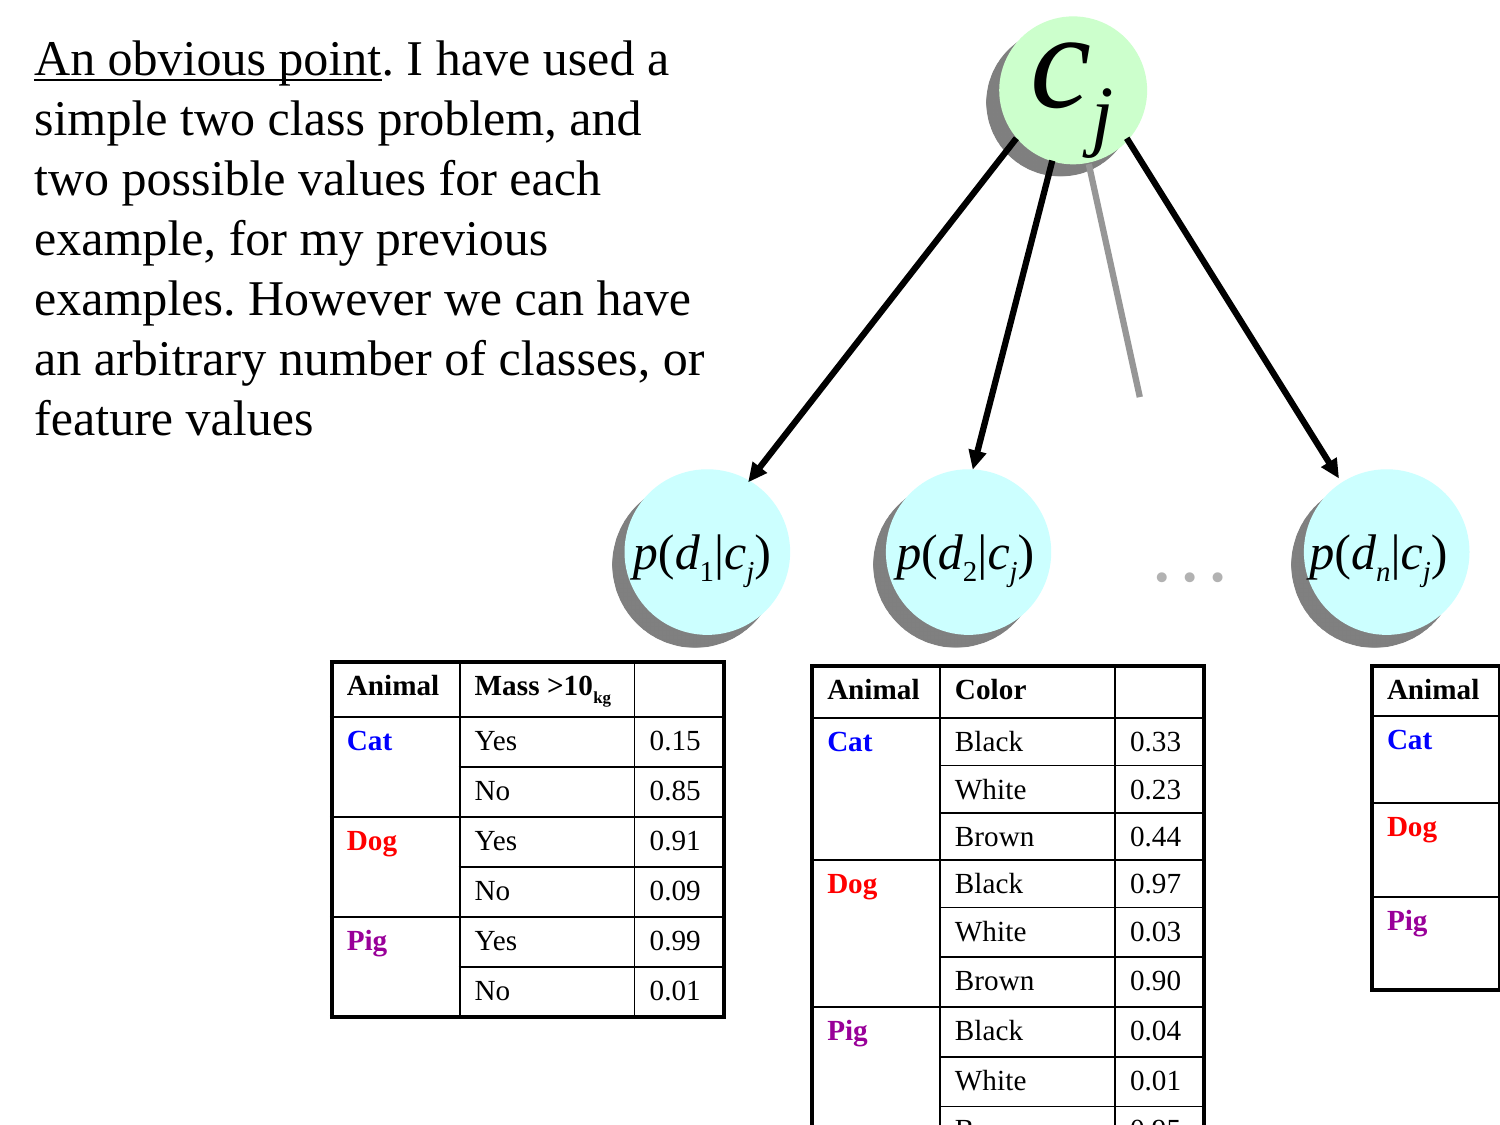

cj

An obvious point. I have used a simple two class problem, and two possible values for each example, for my previous examples. However we can have an arbitrary number of classes, or feature values

…
p(d1|cj)          p(d2|cj)                      p(dn|cj)
| Animal | Mass >10kg |  |
| --- | --- | --- |
| Cat | Yes | 0.15 |
|  | No | 0.85 |
| Dog | Yes | 0.91 |
|  | No | 0.09 |
| Pig | Yes | 0.99 |
|  | No | 0.01 |
| Animal |
| --- |
| Cat |
| Dog |
| Pig |
| Animal | Color |  |
| --- | --- | --- |
| Cat | Black | 0.33 |
|  | White | 0.23 |
|  | Brown | 0.44 |
| Dog | Black | 0.97 |
|  | White | 0.03 |
|  | Brown | 0.90 |
| Pig | Black | 0.04 |
|  | White | 0.01 |
|  | Brown | 0.95 |